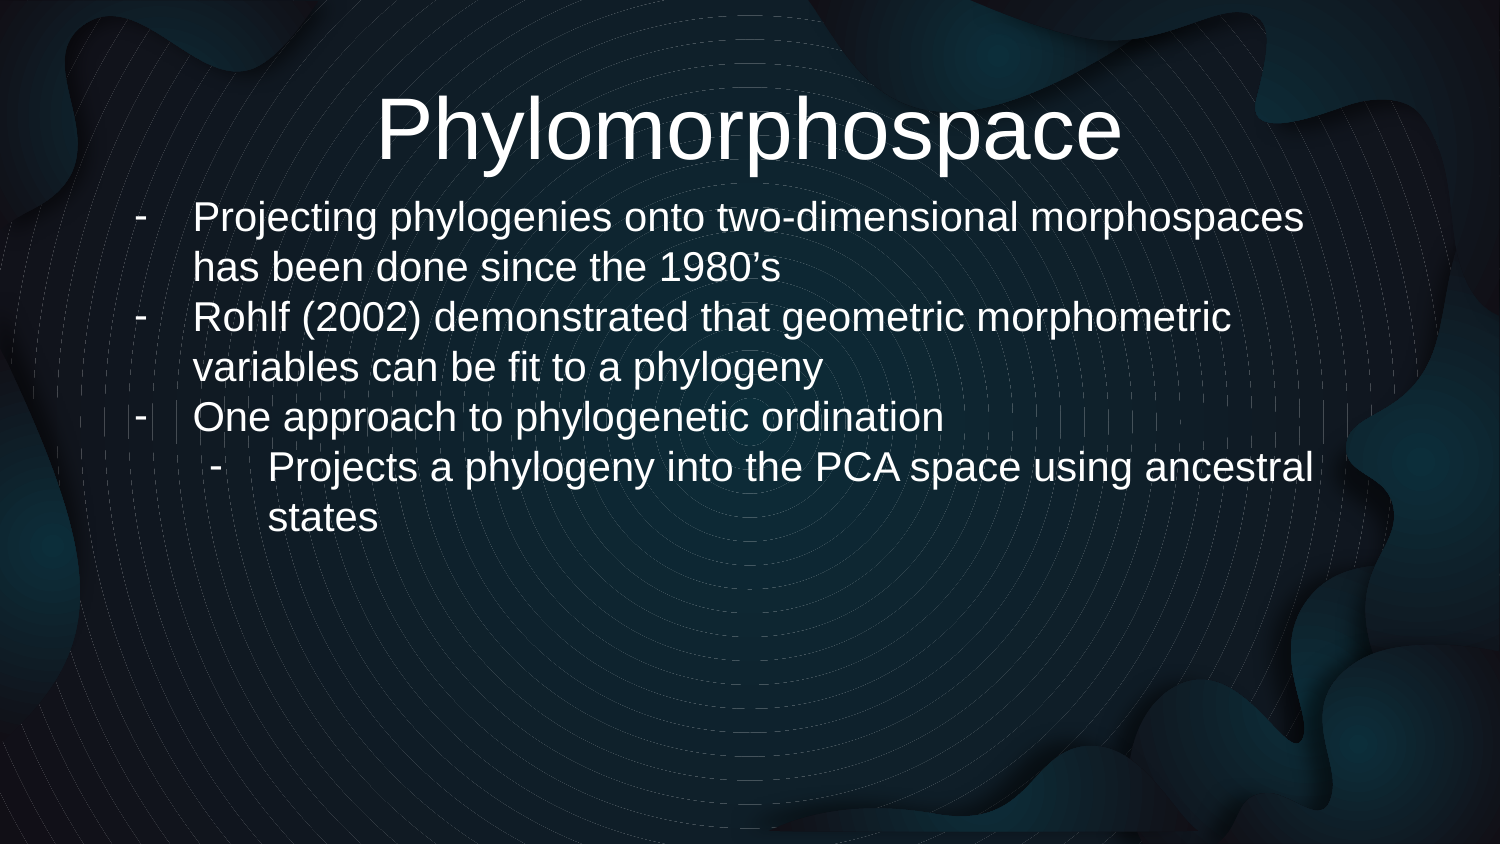

# Phylomorphospace
Projecting phylogenies onto two-dimensional morphospaces has been done since the 1980’s
Rohlf (2002) demonstrated that geometric morphometric variables can be fit to a phylogeny
One approach to phylogenetic ordination
Projects a phylogeny into the PCA space using ancestral states